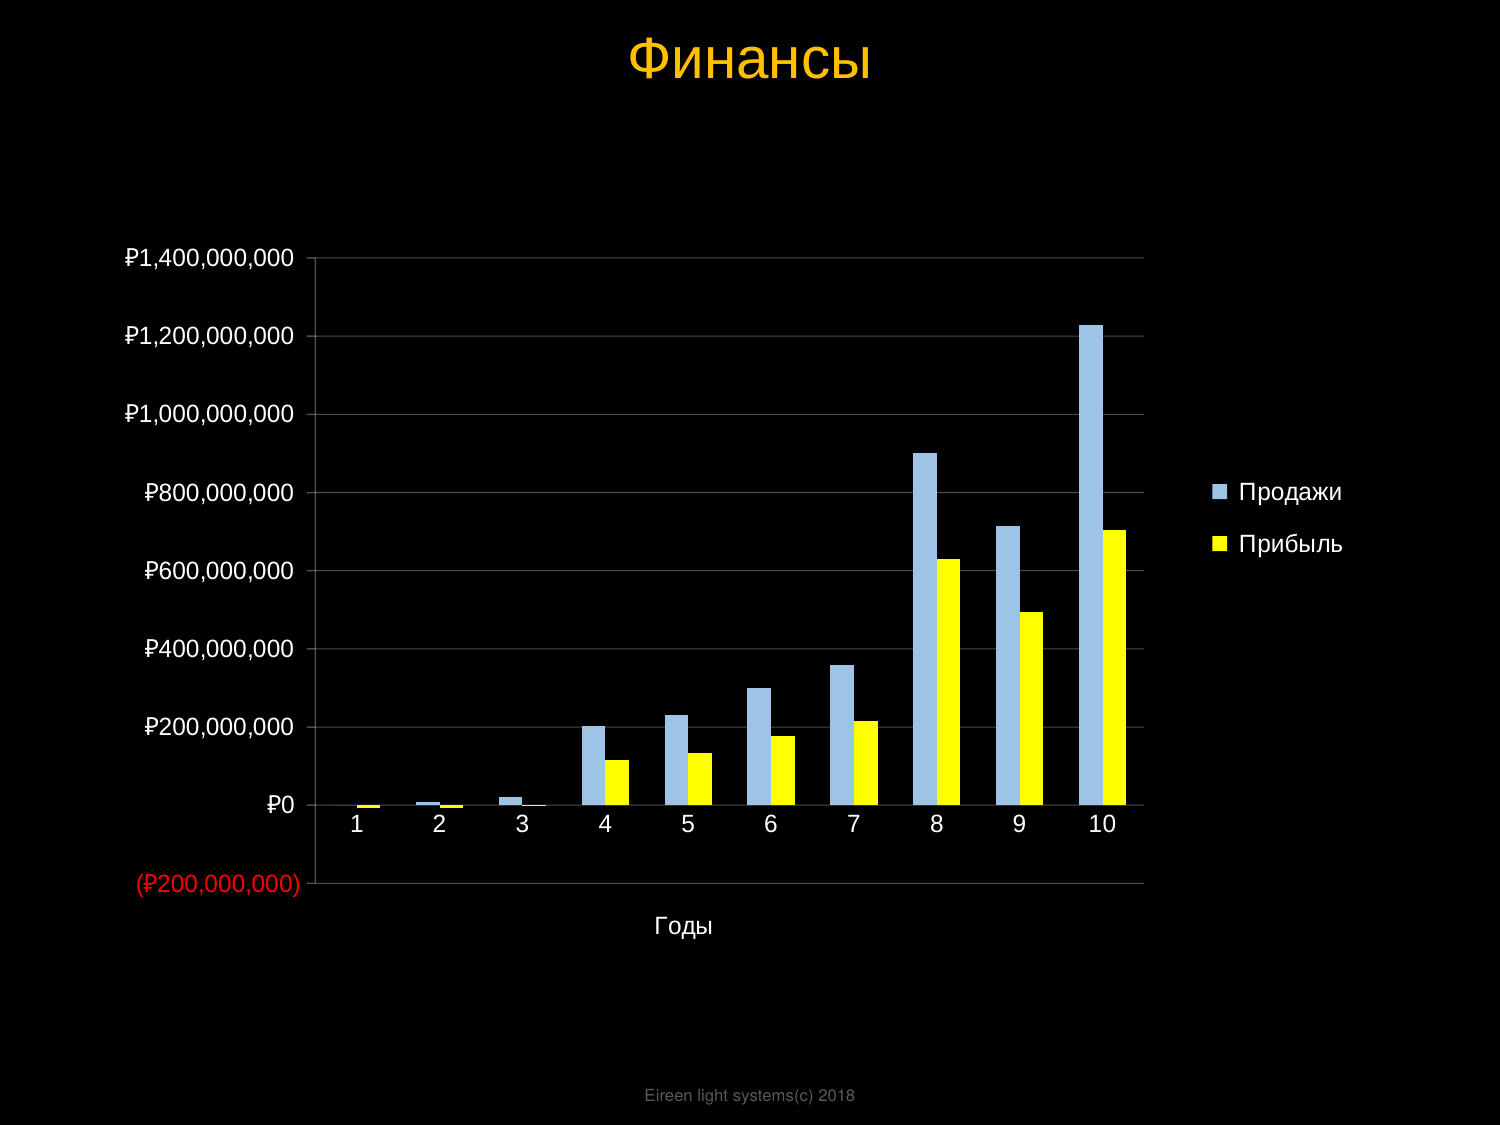

Финансы

### Chart

| Category |  Продажи |  Прибыль |
|---|---|---|
Eireen light systems(c) 2018